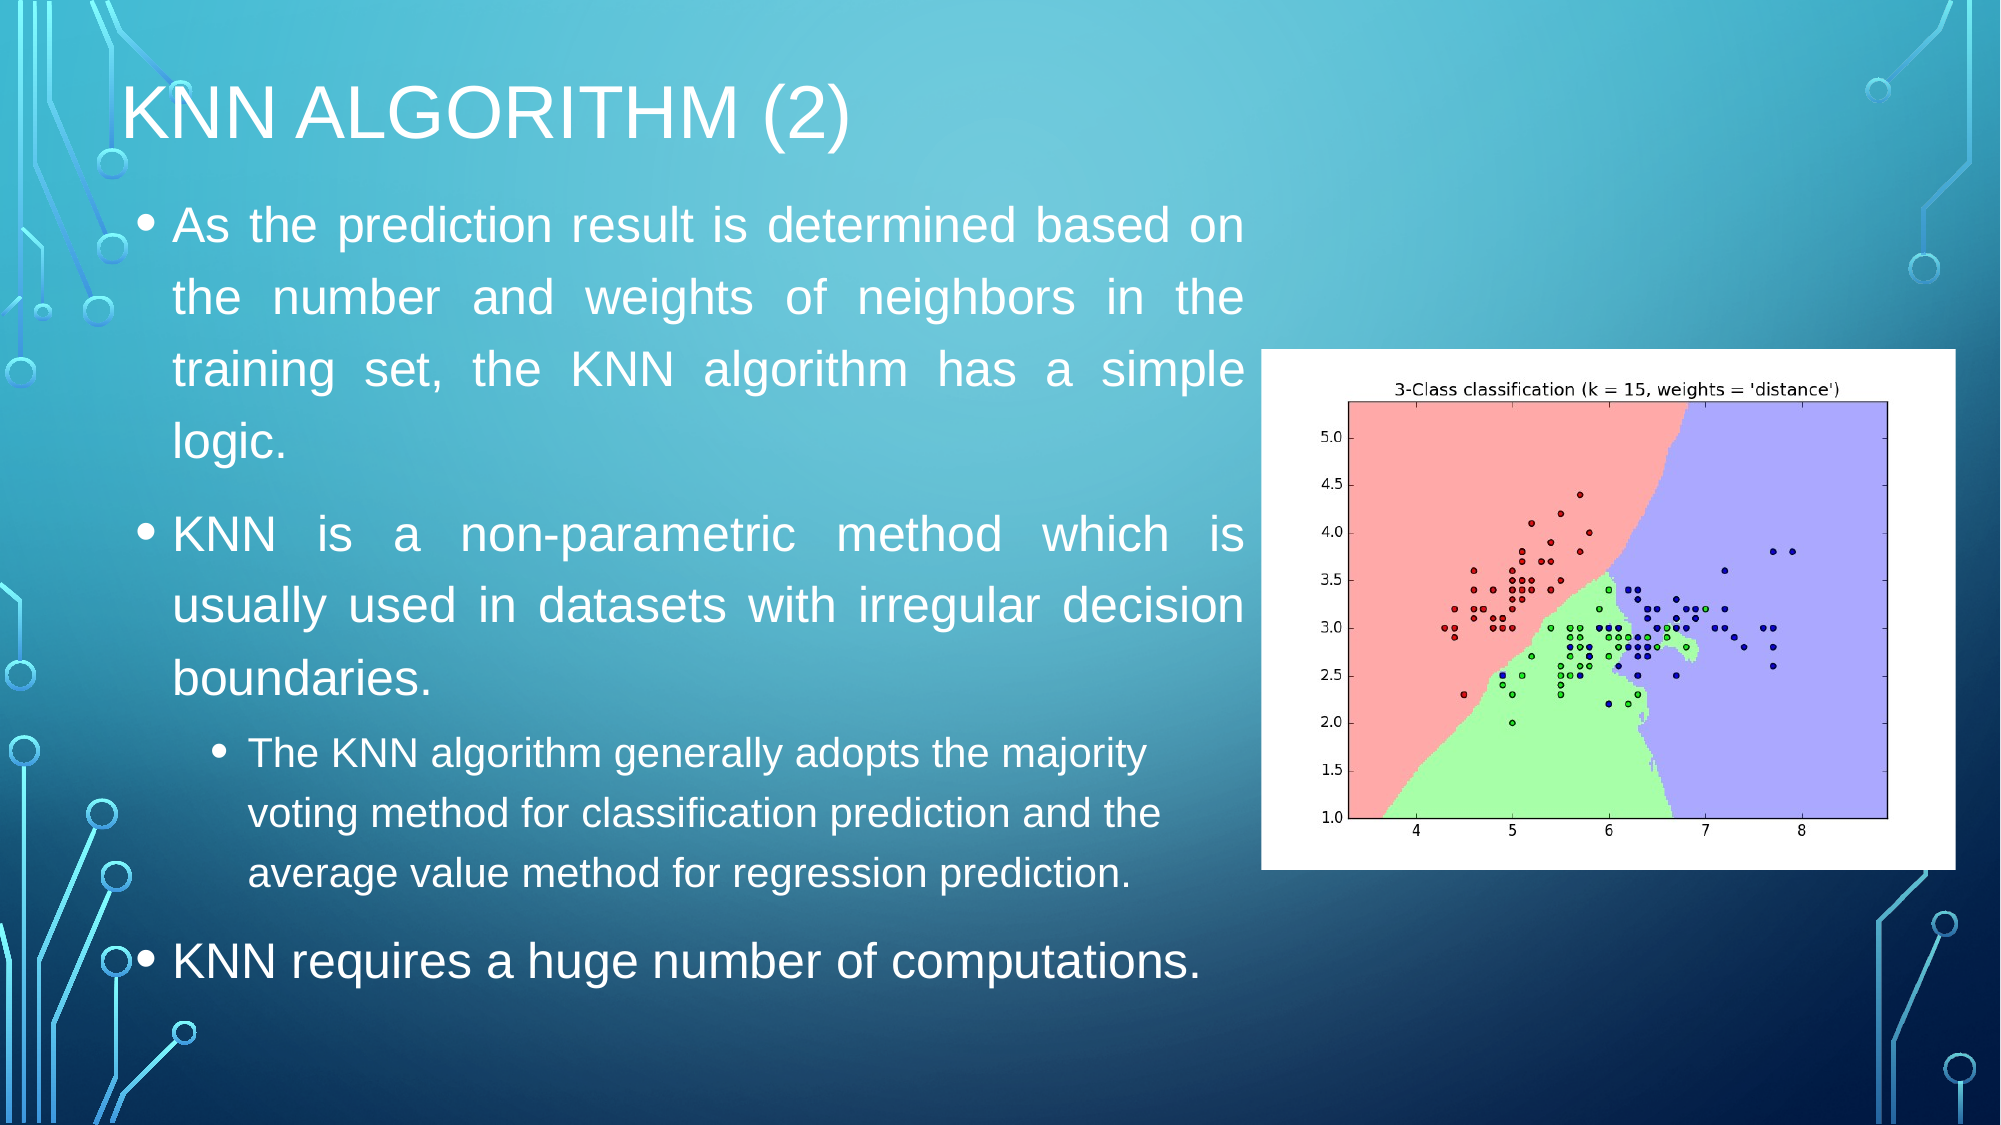

# KNN Algorithm (2)
As the prediction result is determined based on the number and weights of neighbors in the training set, the KNN algorithm has a simple logic.
KNN is a non-parametric method which is usually used in datasets with irregular decision boundaries.
The KNN algorithm generally adopts the majority voting method for classification prediction and the average value method for regression prediction.
KNN requires a huge number of computations.